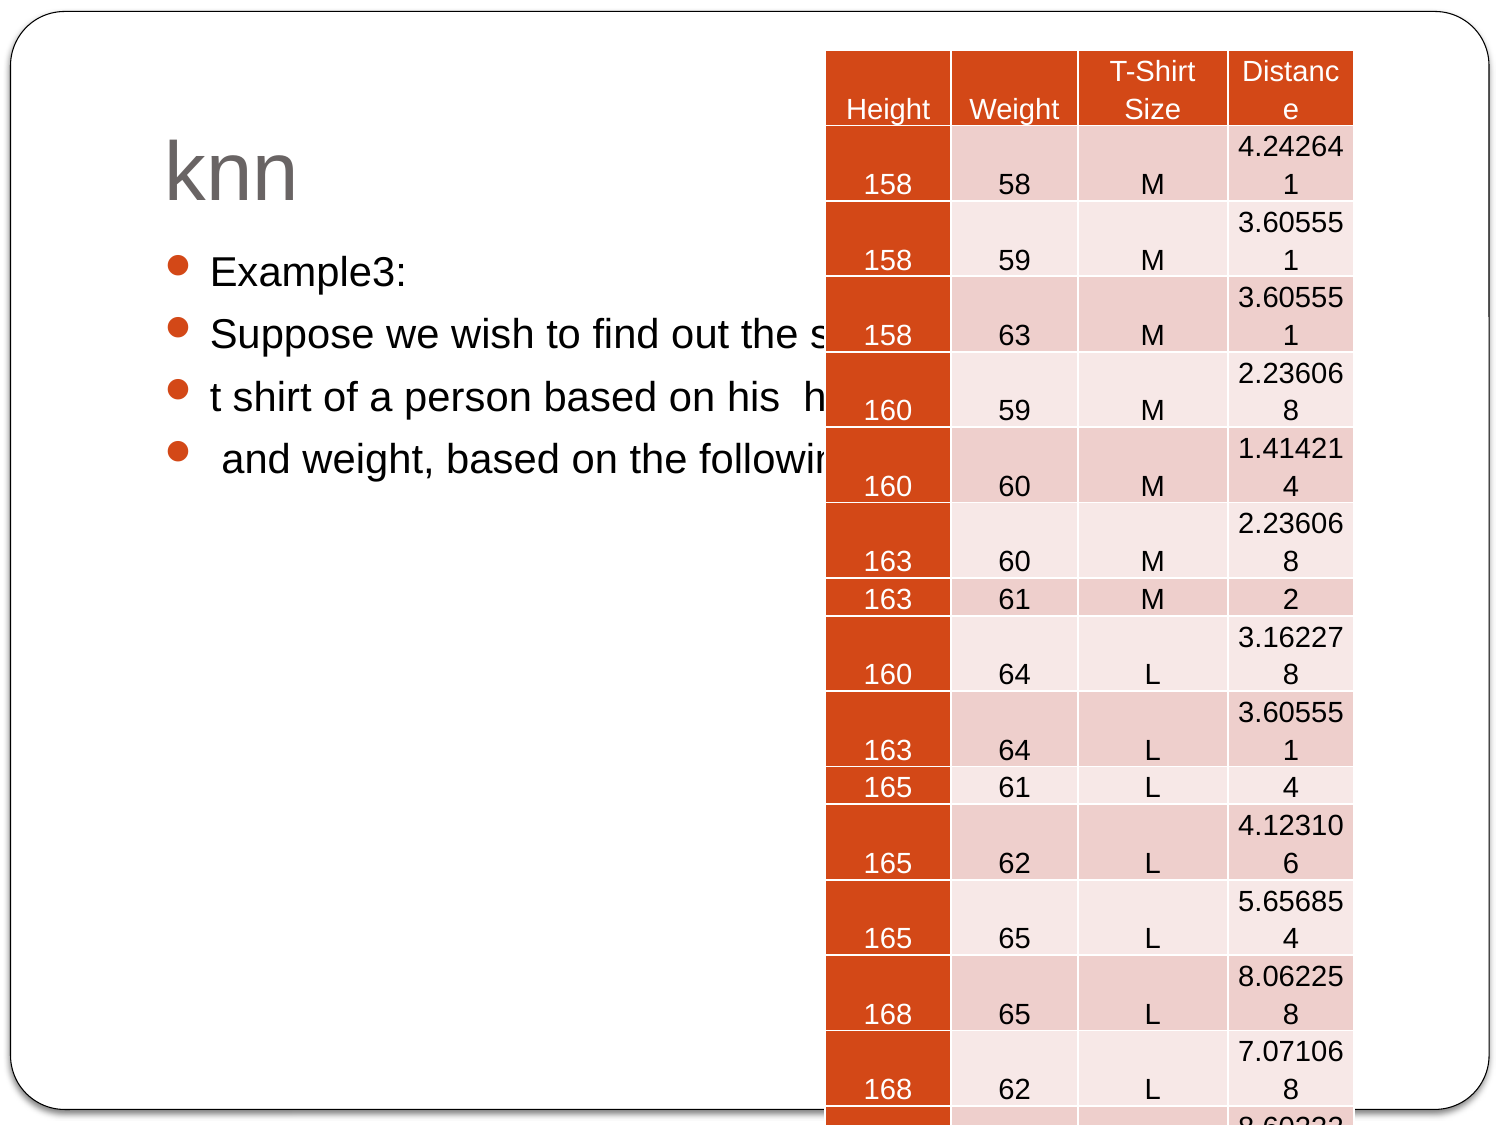

# knn
| Height | Weight | T-Shirt Size | Distance |
| --- | --- | --- | --- |
| 158 | 58 | M | 4.242641 |
| 158 | 59 | M | 3.605551 |
| 158 | 63 | M | 3.605551 |
| 160 | 59 | M | 2.236068 |
| 160 | 60 | M | 1.414214 |
| 163 | 60 | M | 2.236068 |
| 163 | 61 | M | 2 |
| 160 | 64 | L | 3.162278 |
| 163 | 64 | L | 3.605551 |
| 165 | 61 | L | 4 |
| 165 | 62 | L | 4.123106 |
| 165 | 65 | L | 5.656854 |
| 168 | 65 | L | 8.062258 |
| 168 | 62 | L | 7.071068 |
| 168 | 66 | L | 8.602325 |
| 170 | 63 | L | 9.219544 |
| 170 | 64 | L | 9.486833 |
| 170 | 68 | L | 11.40175 |
|  |  |  |  |
| 161 | 61 | ? |  |
Example3:
Suppose we wish to find out the size of
t shirt of a person based on his  height
 and weight, based on the following data